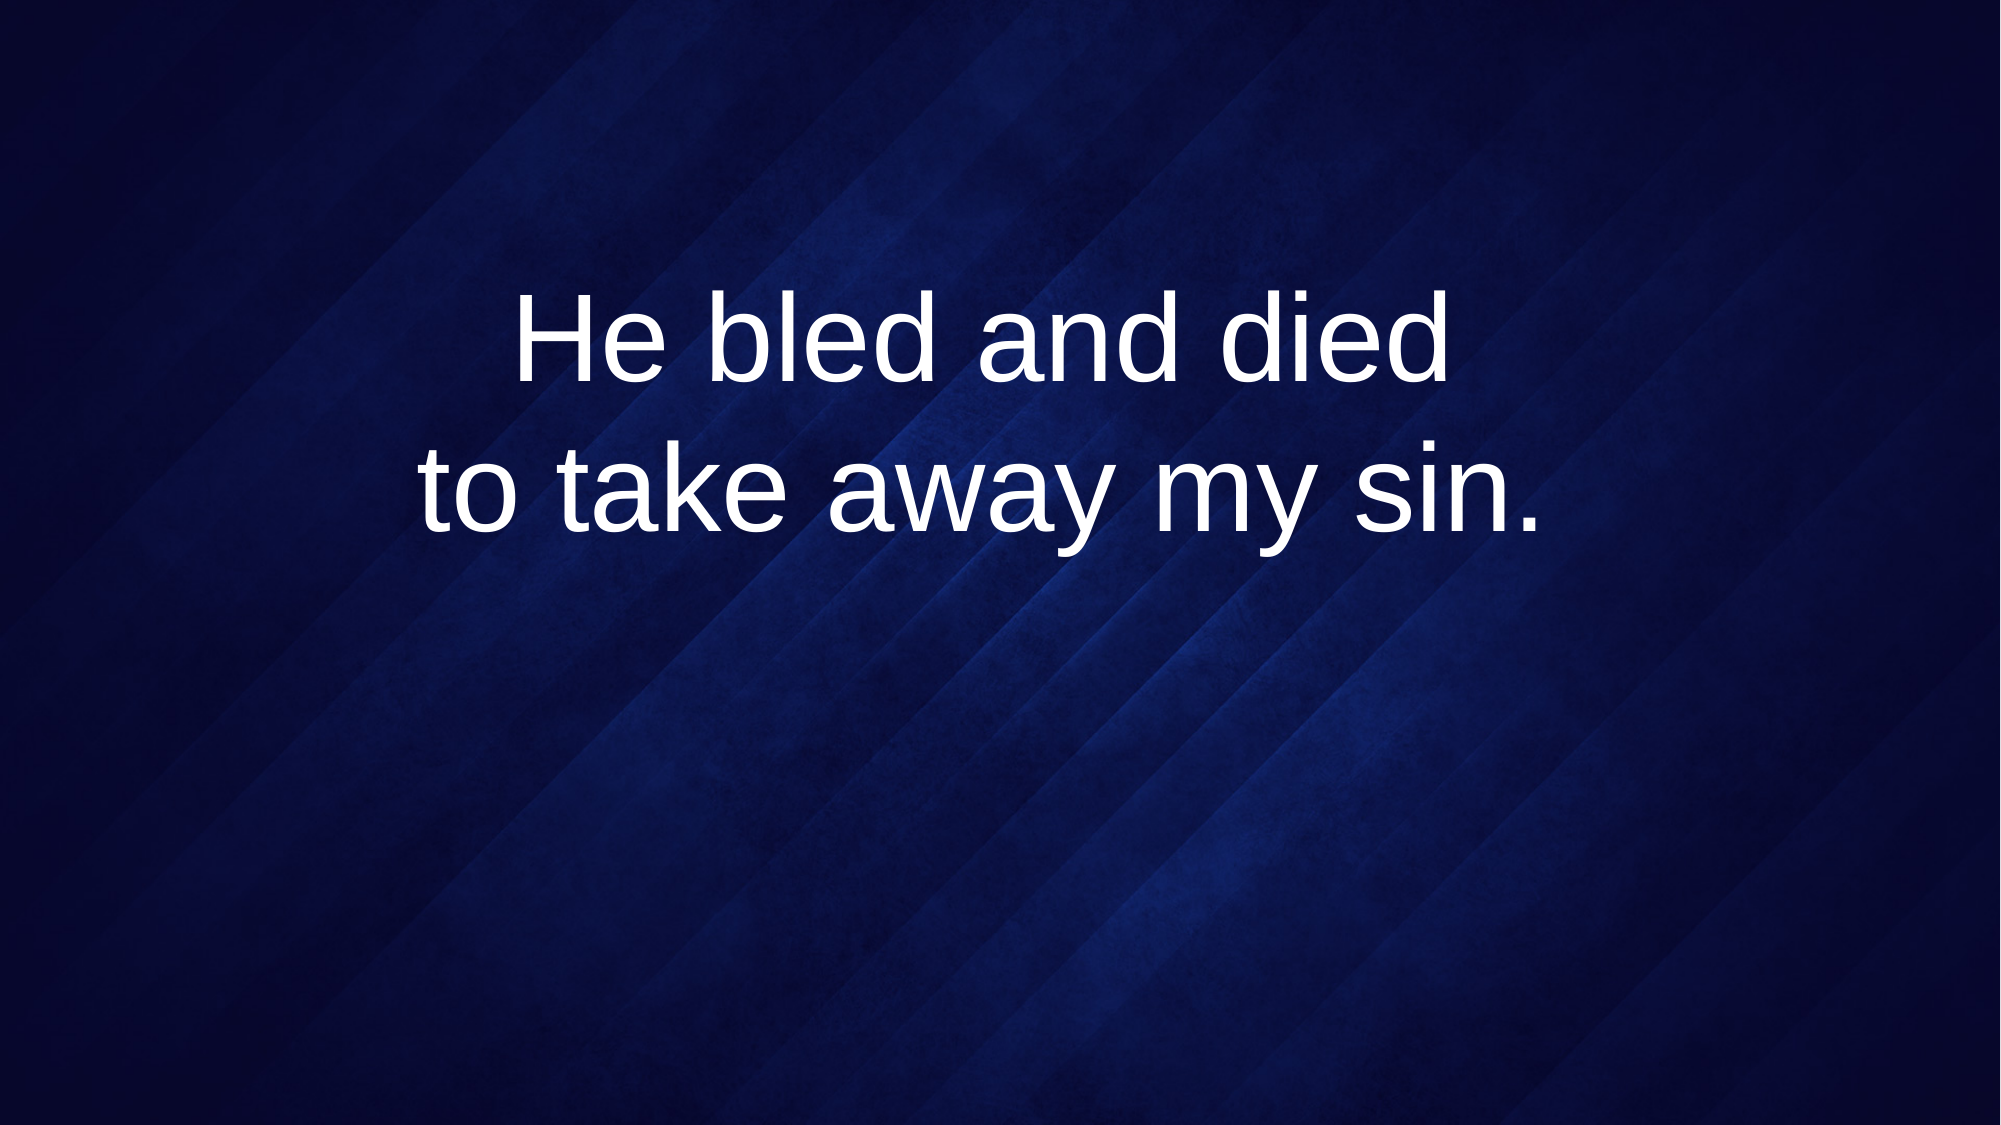

# He bled and died to take away my sin.